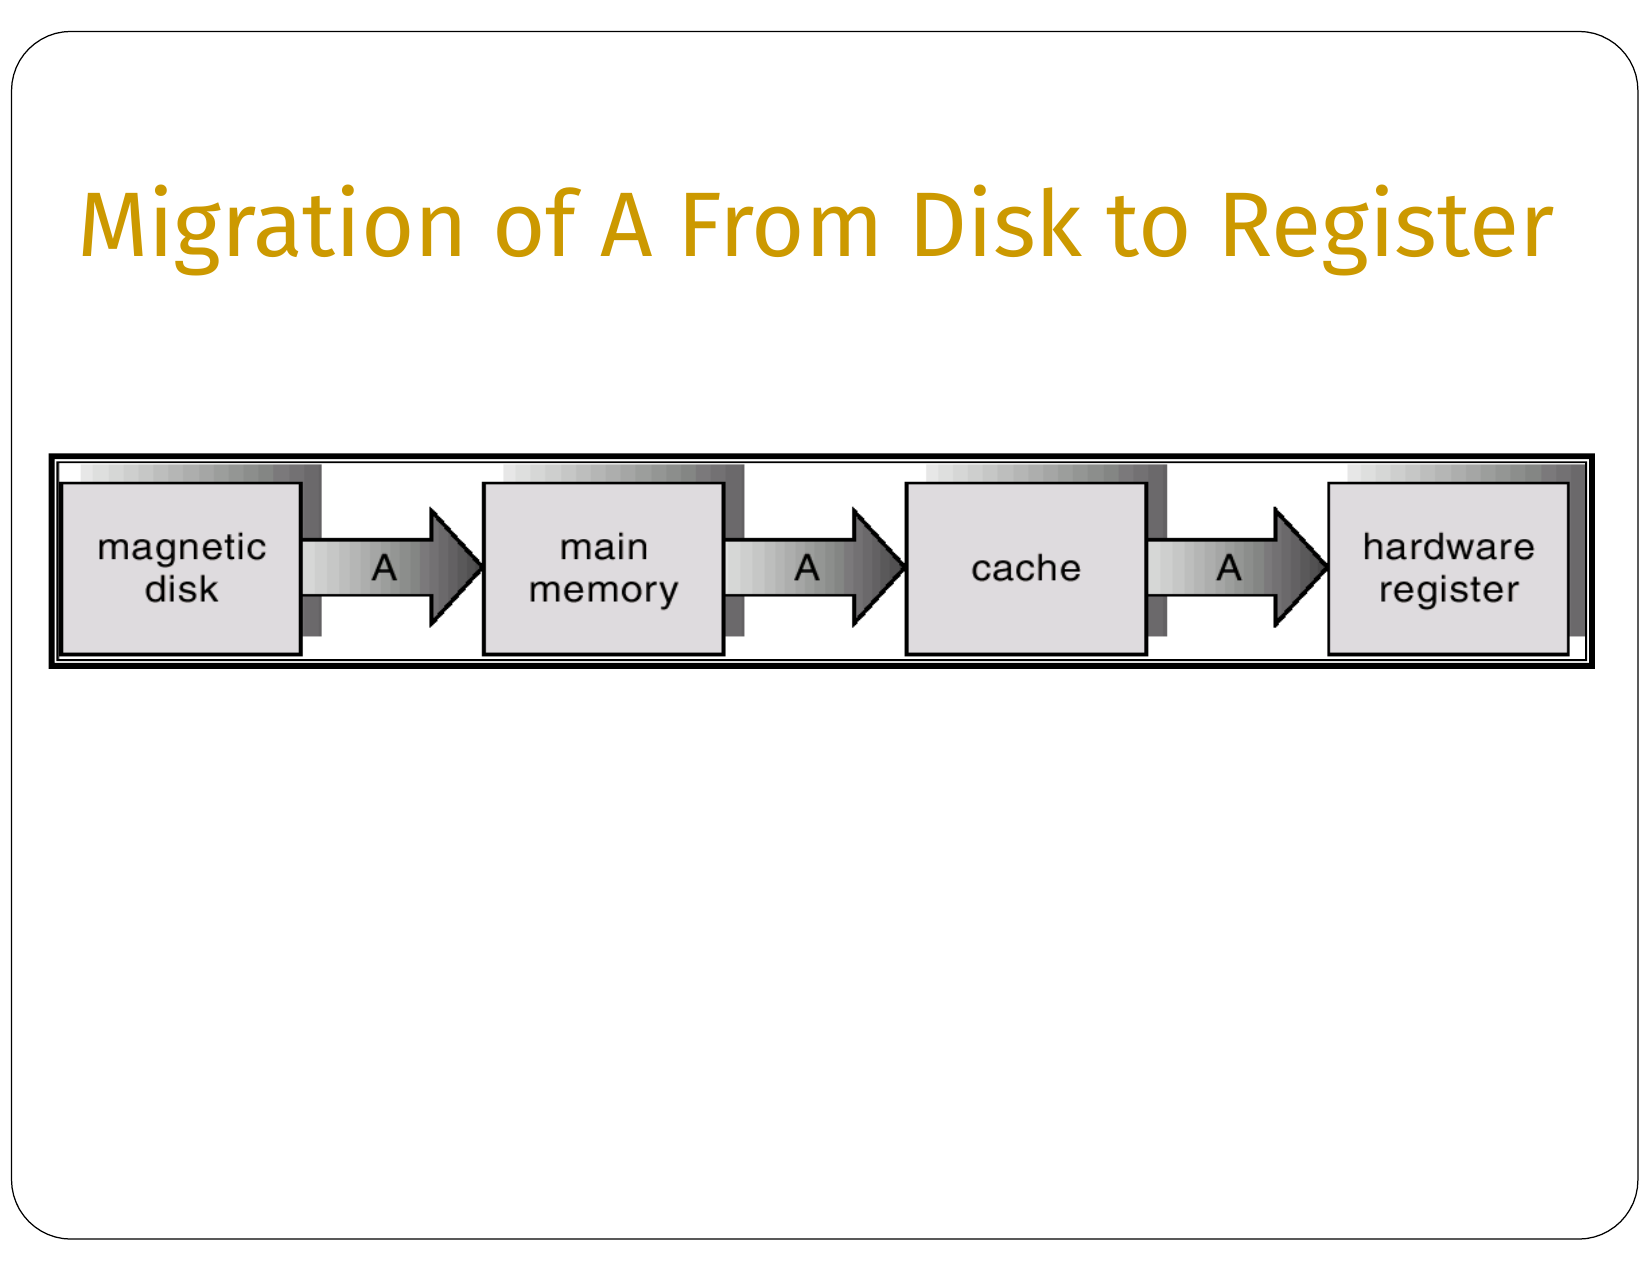

# Migration of A From Disk to Register